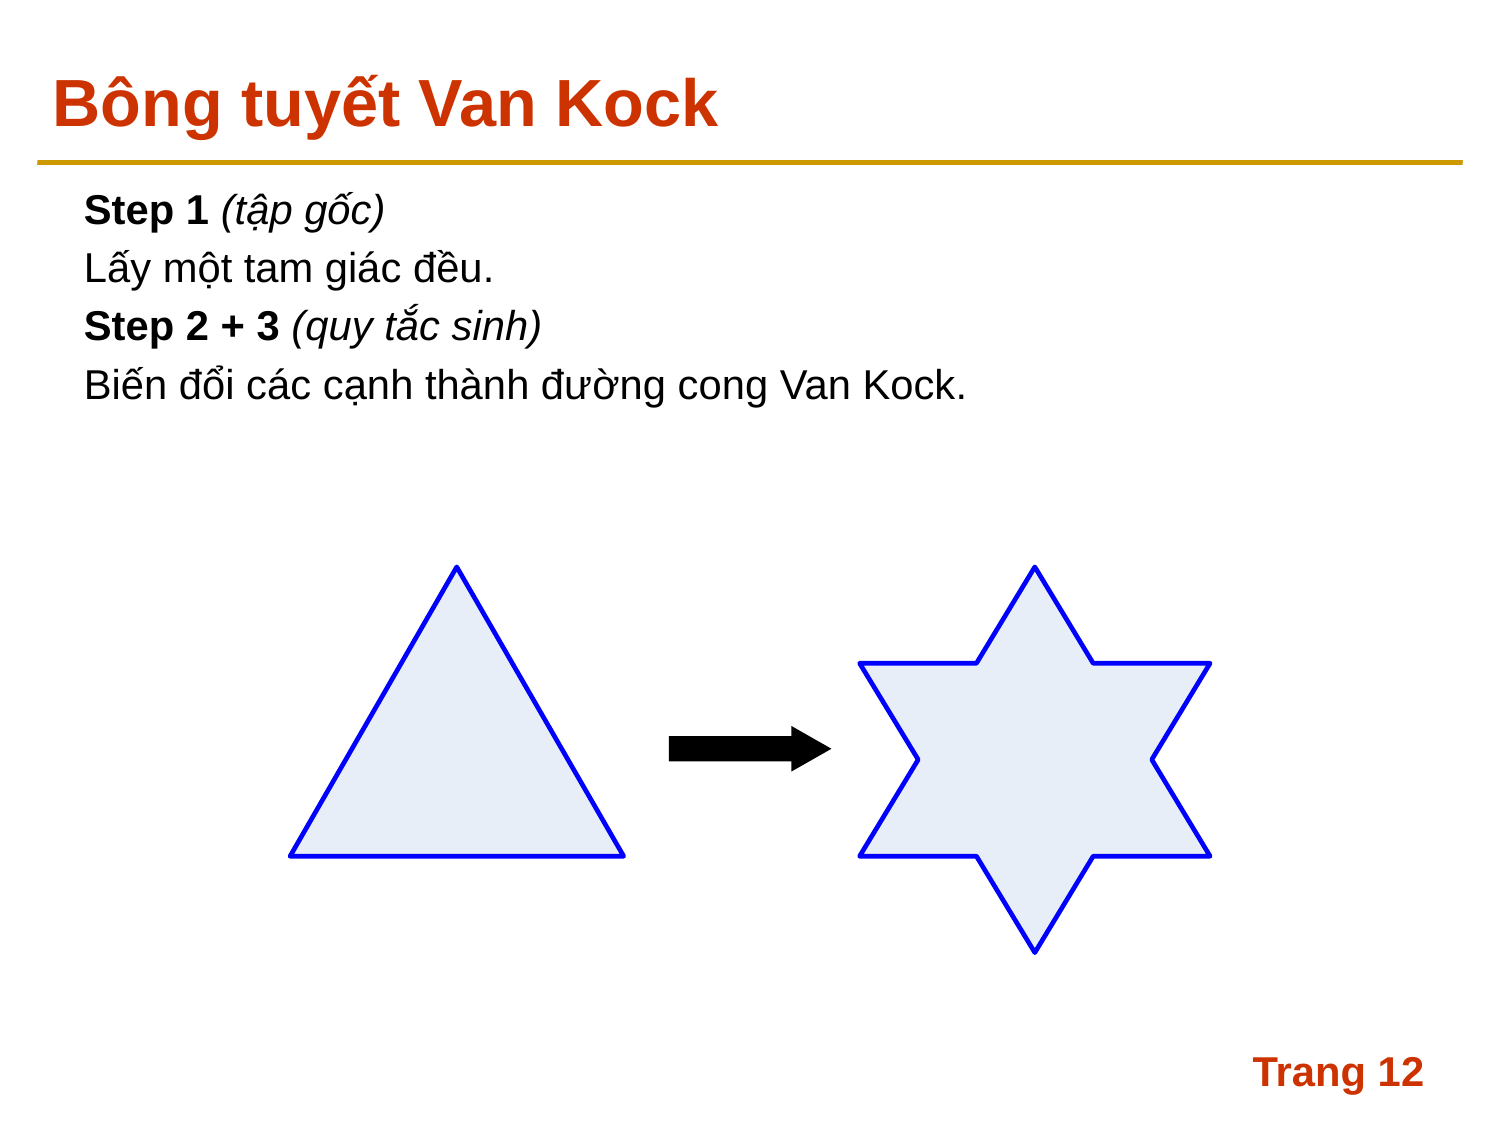

# Bông tuyết Van Kock
Step 1 (tập gốc)
Lấy một tam giác đều.
Step 2 + 3 (quy tắc sinh)
Biến đổi các cạnh thành đường cong Van Kock.

Trang 12